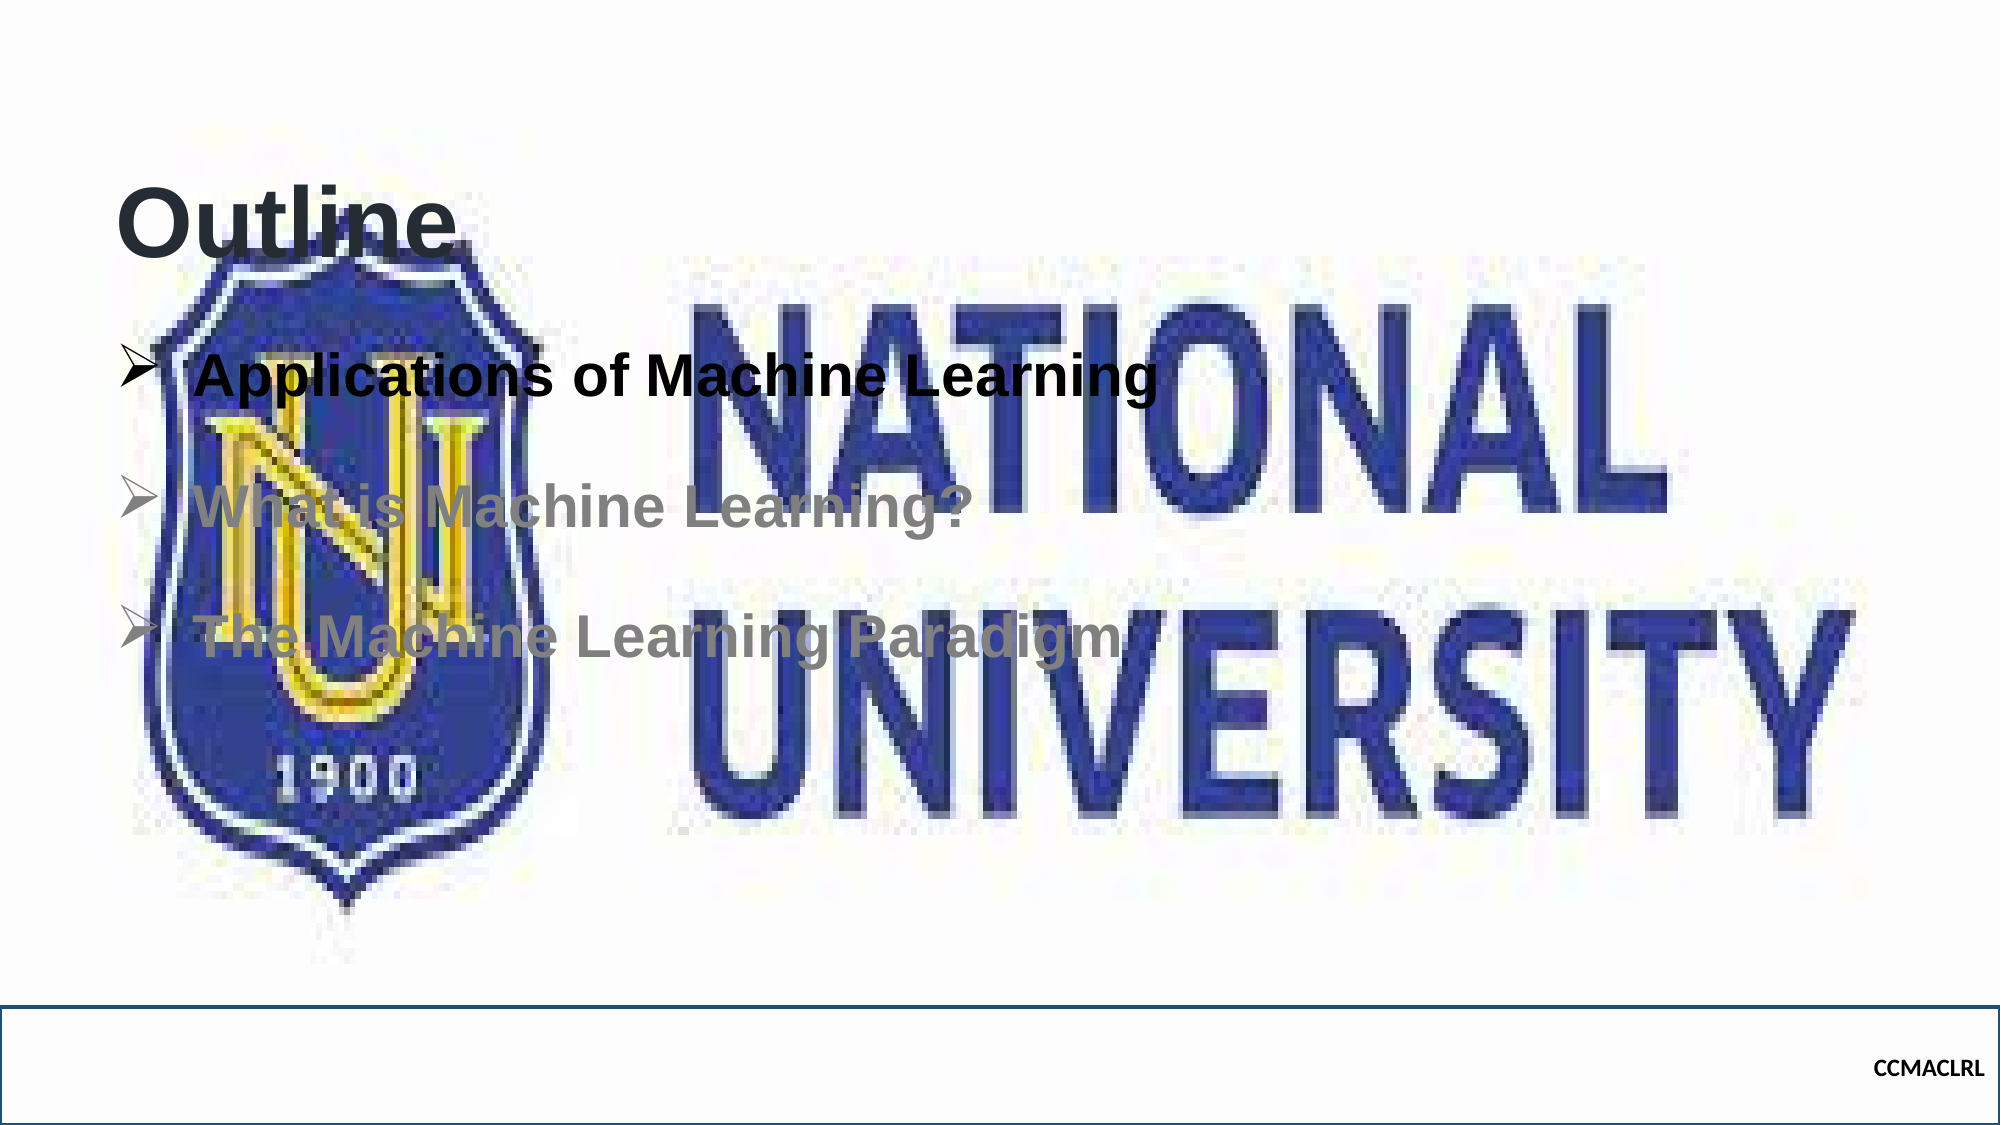

Outline

Applications of Machine Learning

What is Machine Learning?

The Machine Learning Paradigm

CCMACLRL